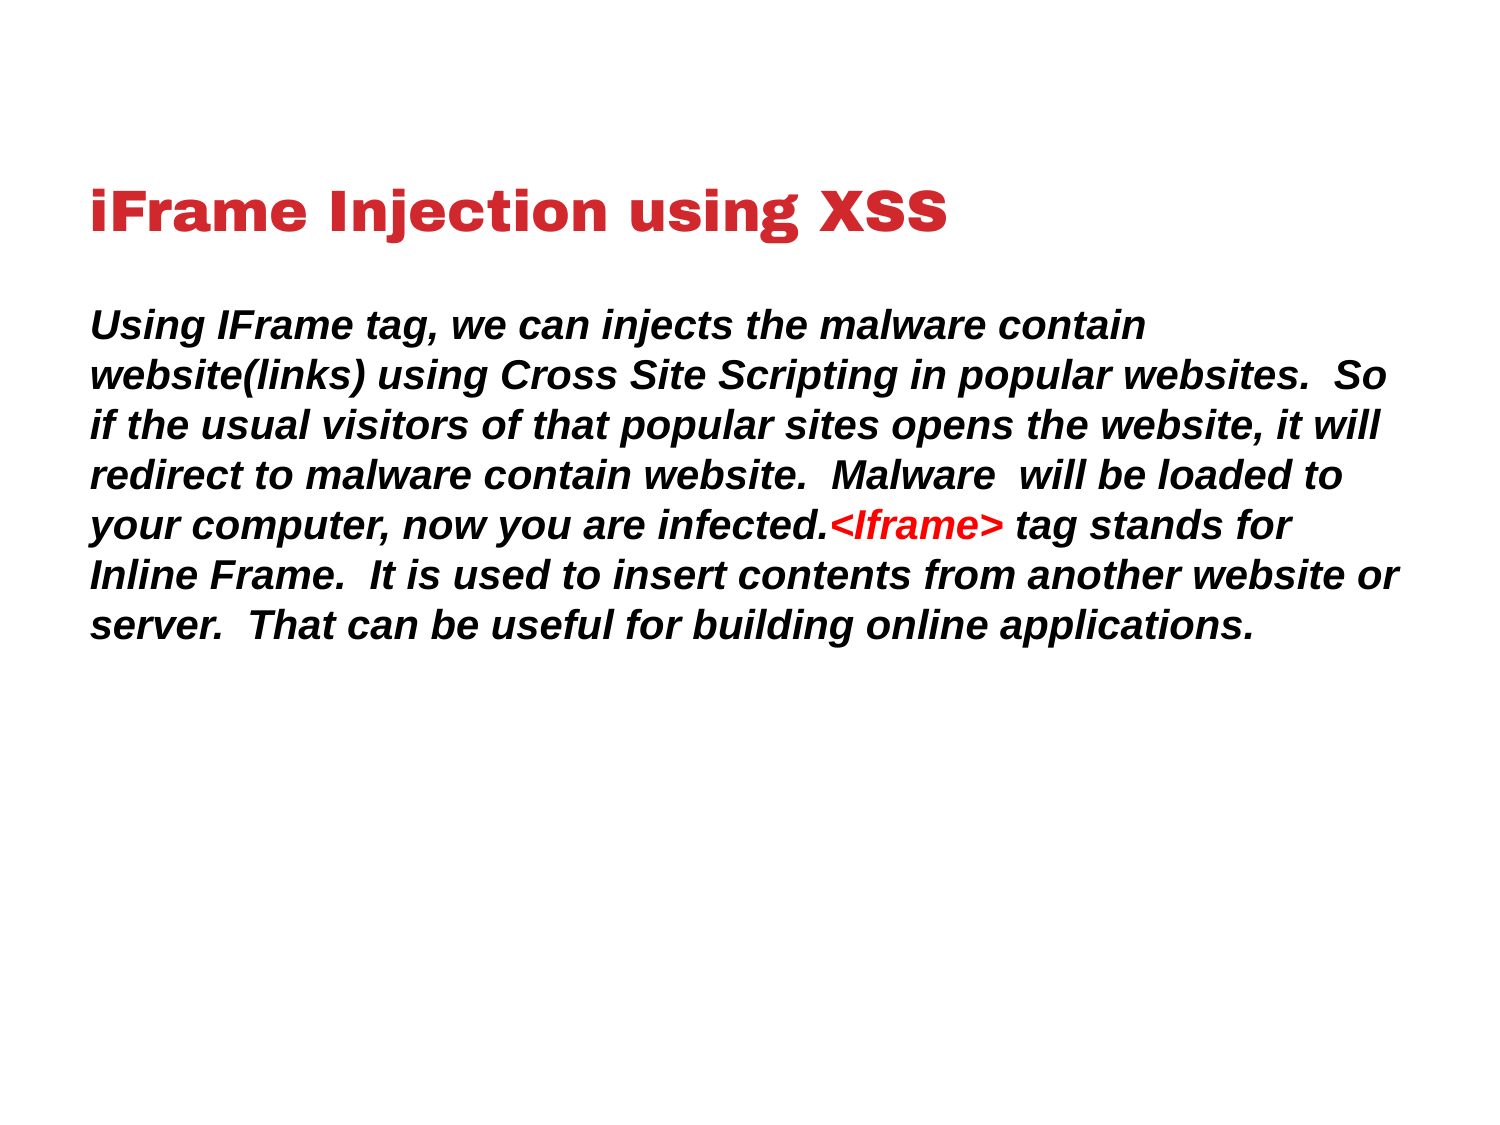

iFrame Injection using XSS

Using IFrame tag, we can injects the malware contain website(links) using Cross Site Scripting in popular websites.  So if the usual visitors of that popular sites opens the website, it will redirect to malware contain website.  Malware  will be loaded to your computer, now you are infected.<Iframe> tag stands for Inline Frame.  It is used to insert contents from another website or server.  That can be useful for building online applications.